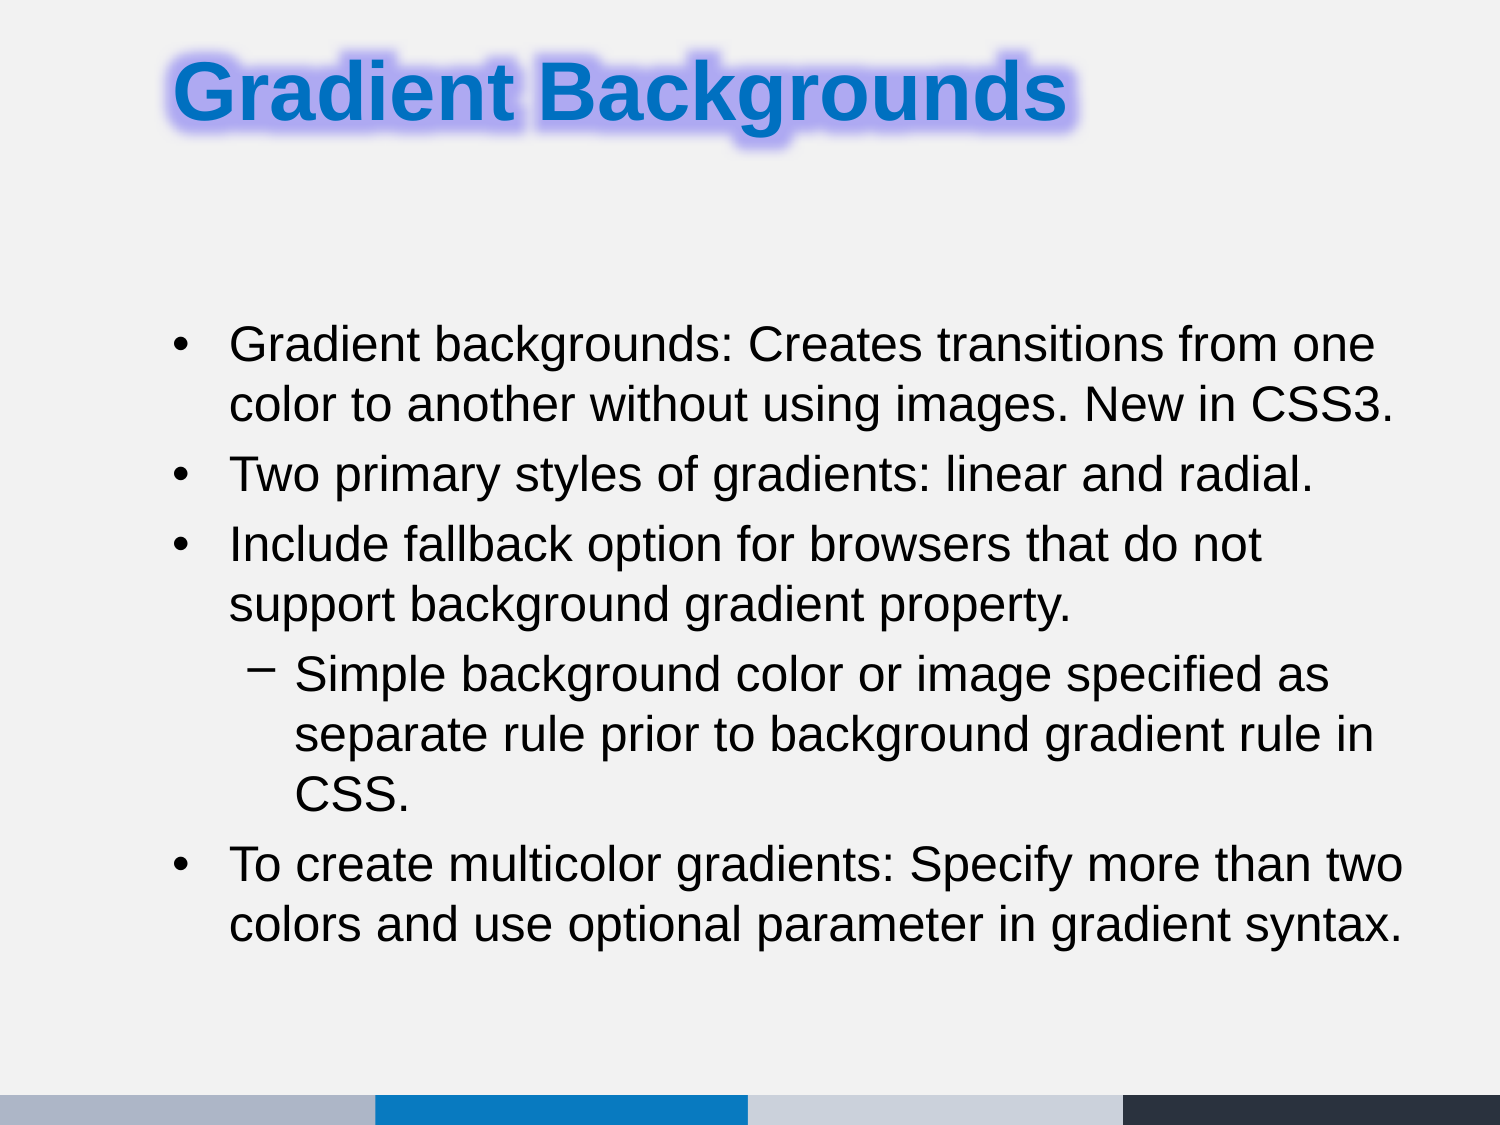

Gradient Backgrounds
Gradient backgrounds: Creates transitions from one color to another without using images. New in CSS3.
Two primary styles of gradients: linear and radial.
Include fallback option for browsers that do not support background gradient property.
Simple background color or image specified as separate rule prior to background gradient rule in CSS.
To create multicolor gradients: Specify more than two colors and use optional parameter in gradient syntax.